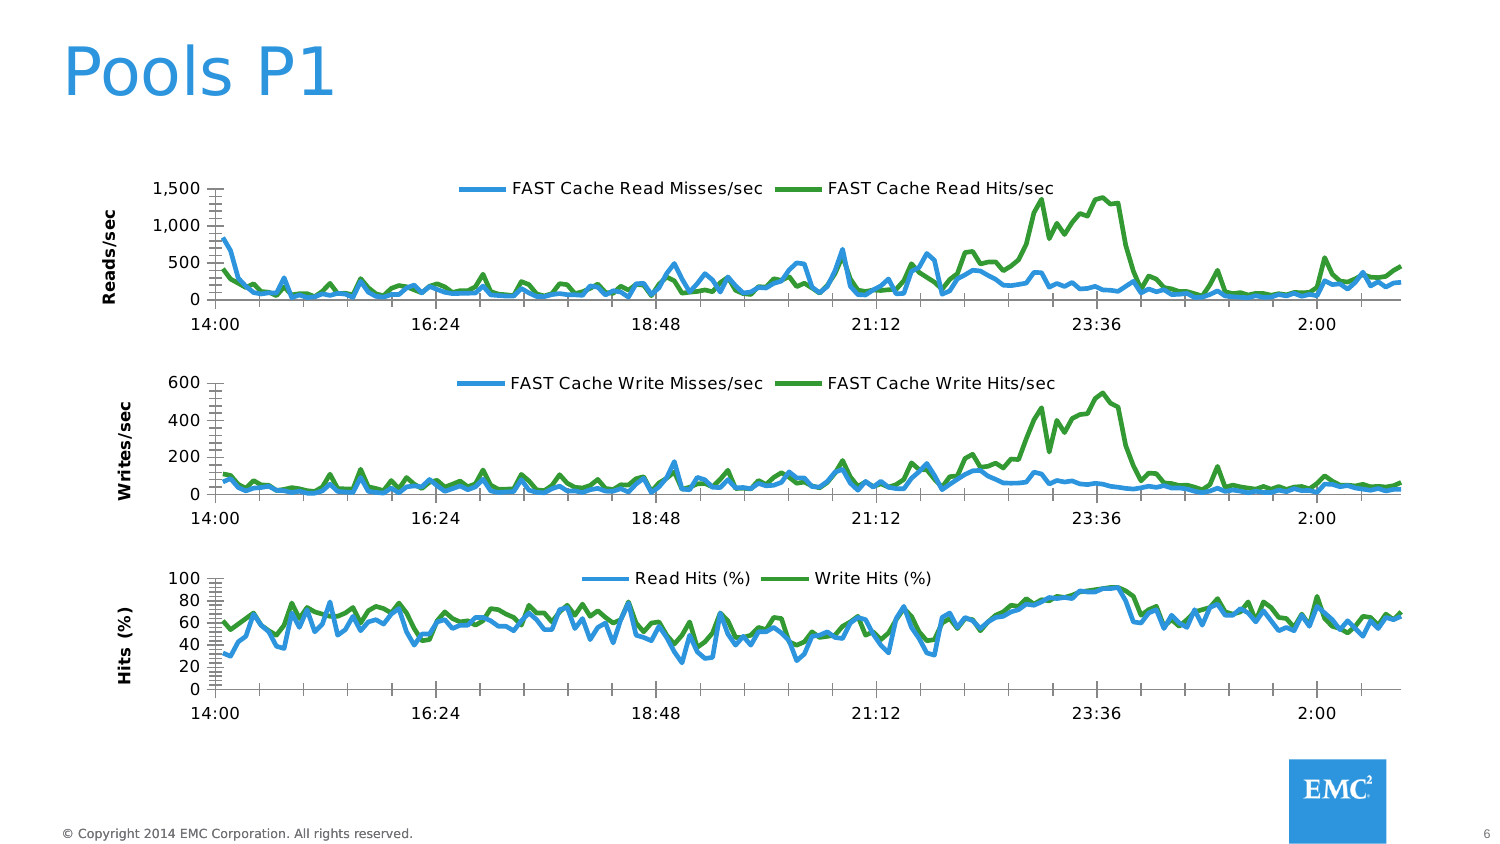

# Pools P1

### Chart

| Category | FAST Cache Read Misses/sec | FAST Cache Read Hits/sec |
|---|---|---|

### Chart

| Category | FAST Cache Write Misses/sec | FAST Cache Write Hits/sec |
|---|---|---|

### Chart

| Category | Read Hits (%) | Write Hits (%) |
|---|---|---|